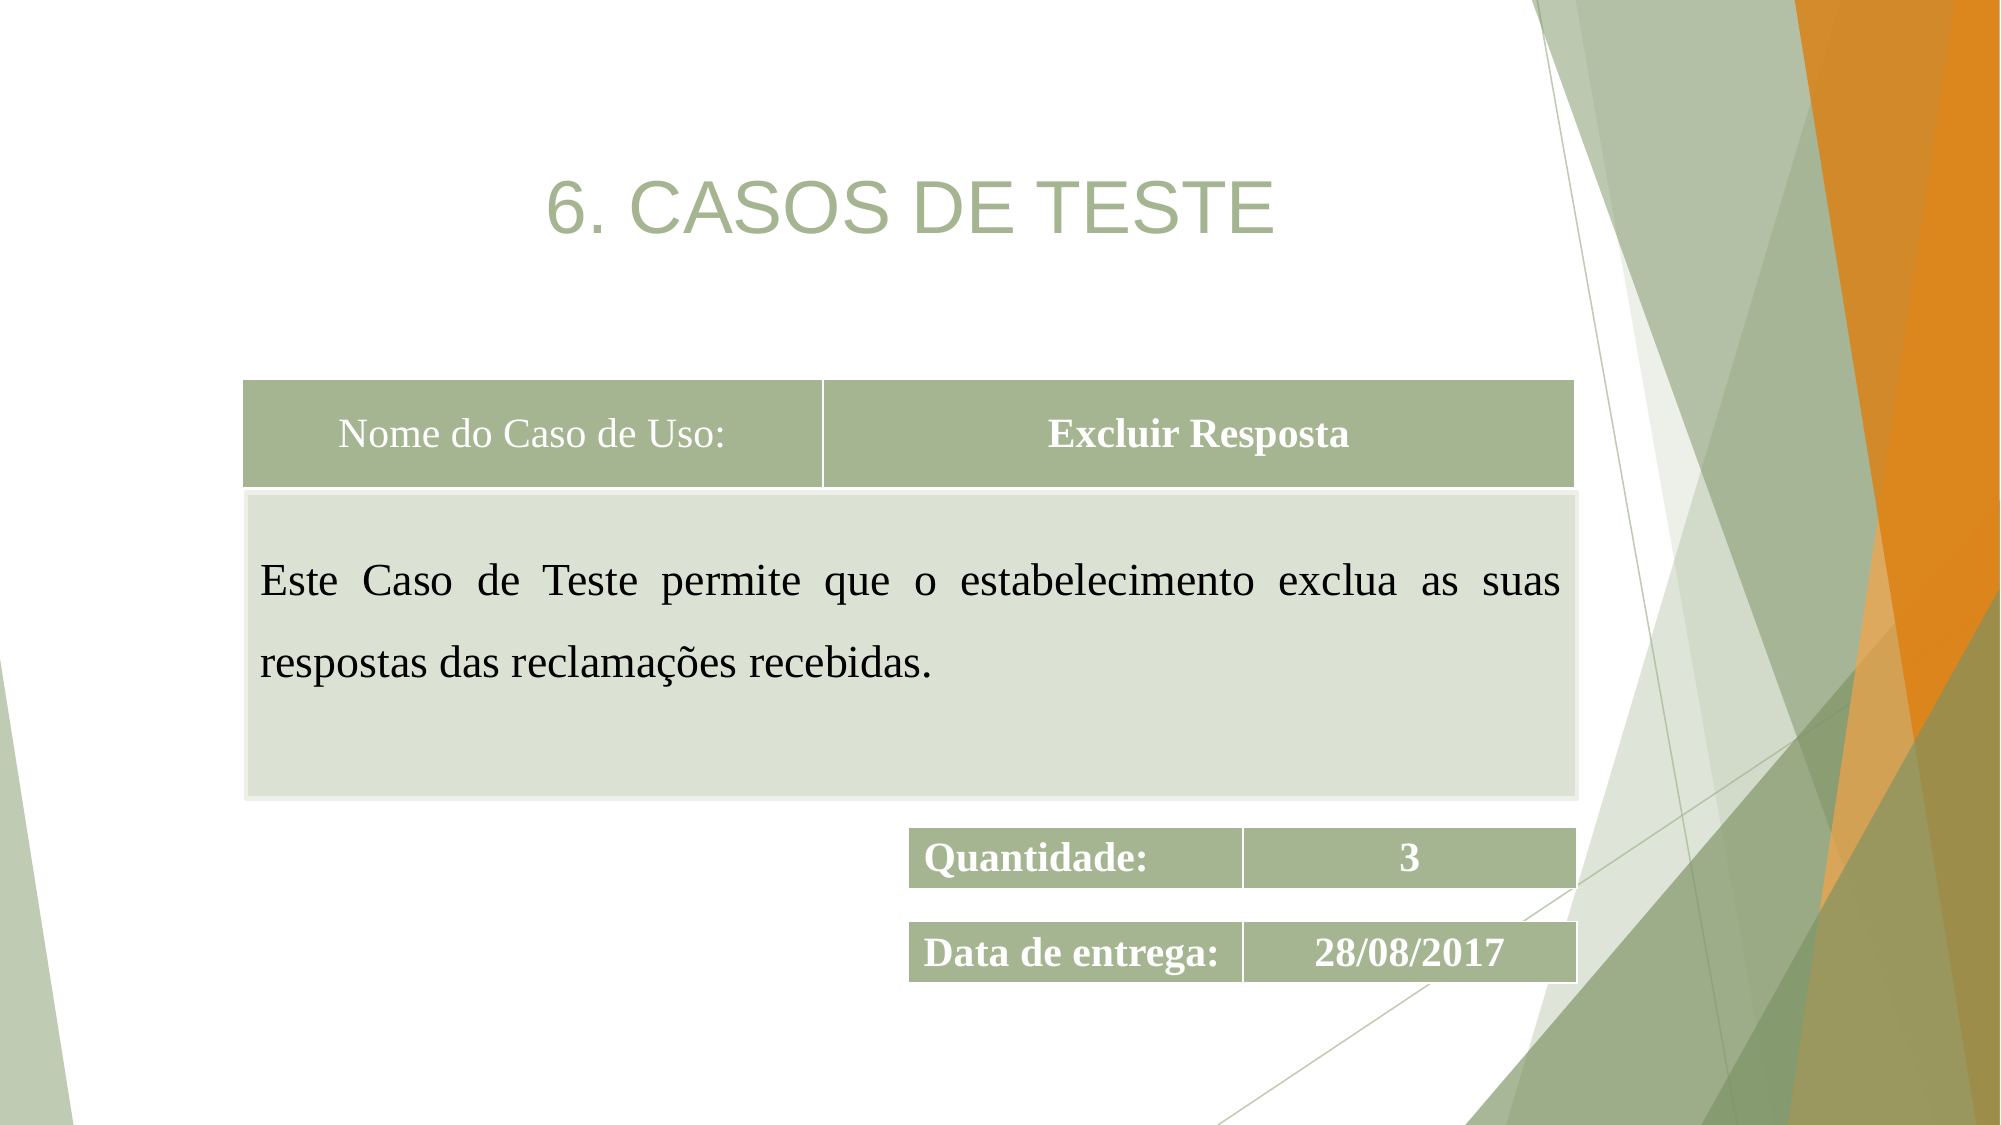

6. CASOS DE TESTE
| Nome do Caso de Uso: | Excluir Resposta |
| --- | --- |
Este Caso de Teste permite que o estabelecimento exclua as suas respostas das reclamações recebidas.

| Quantidade: | 3 |
| --- | --- |
| Data de entrega: | 28/08/2017 |
| --- | --- |